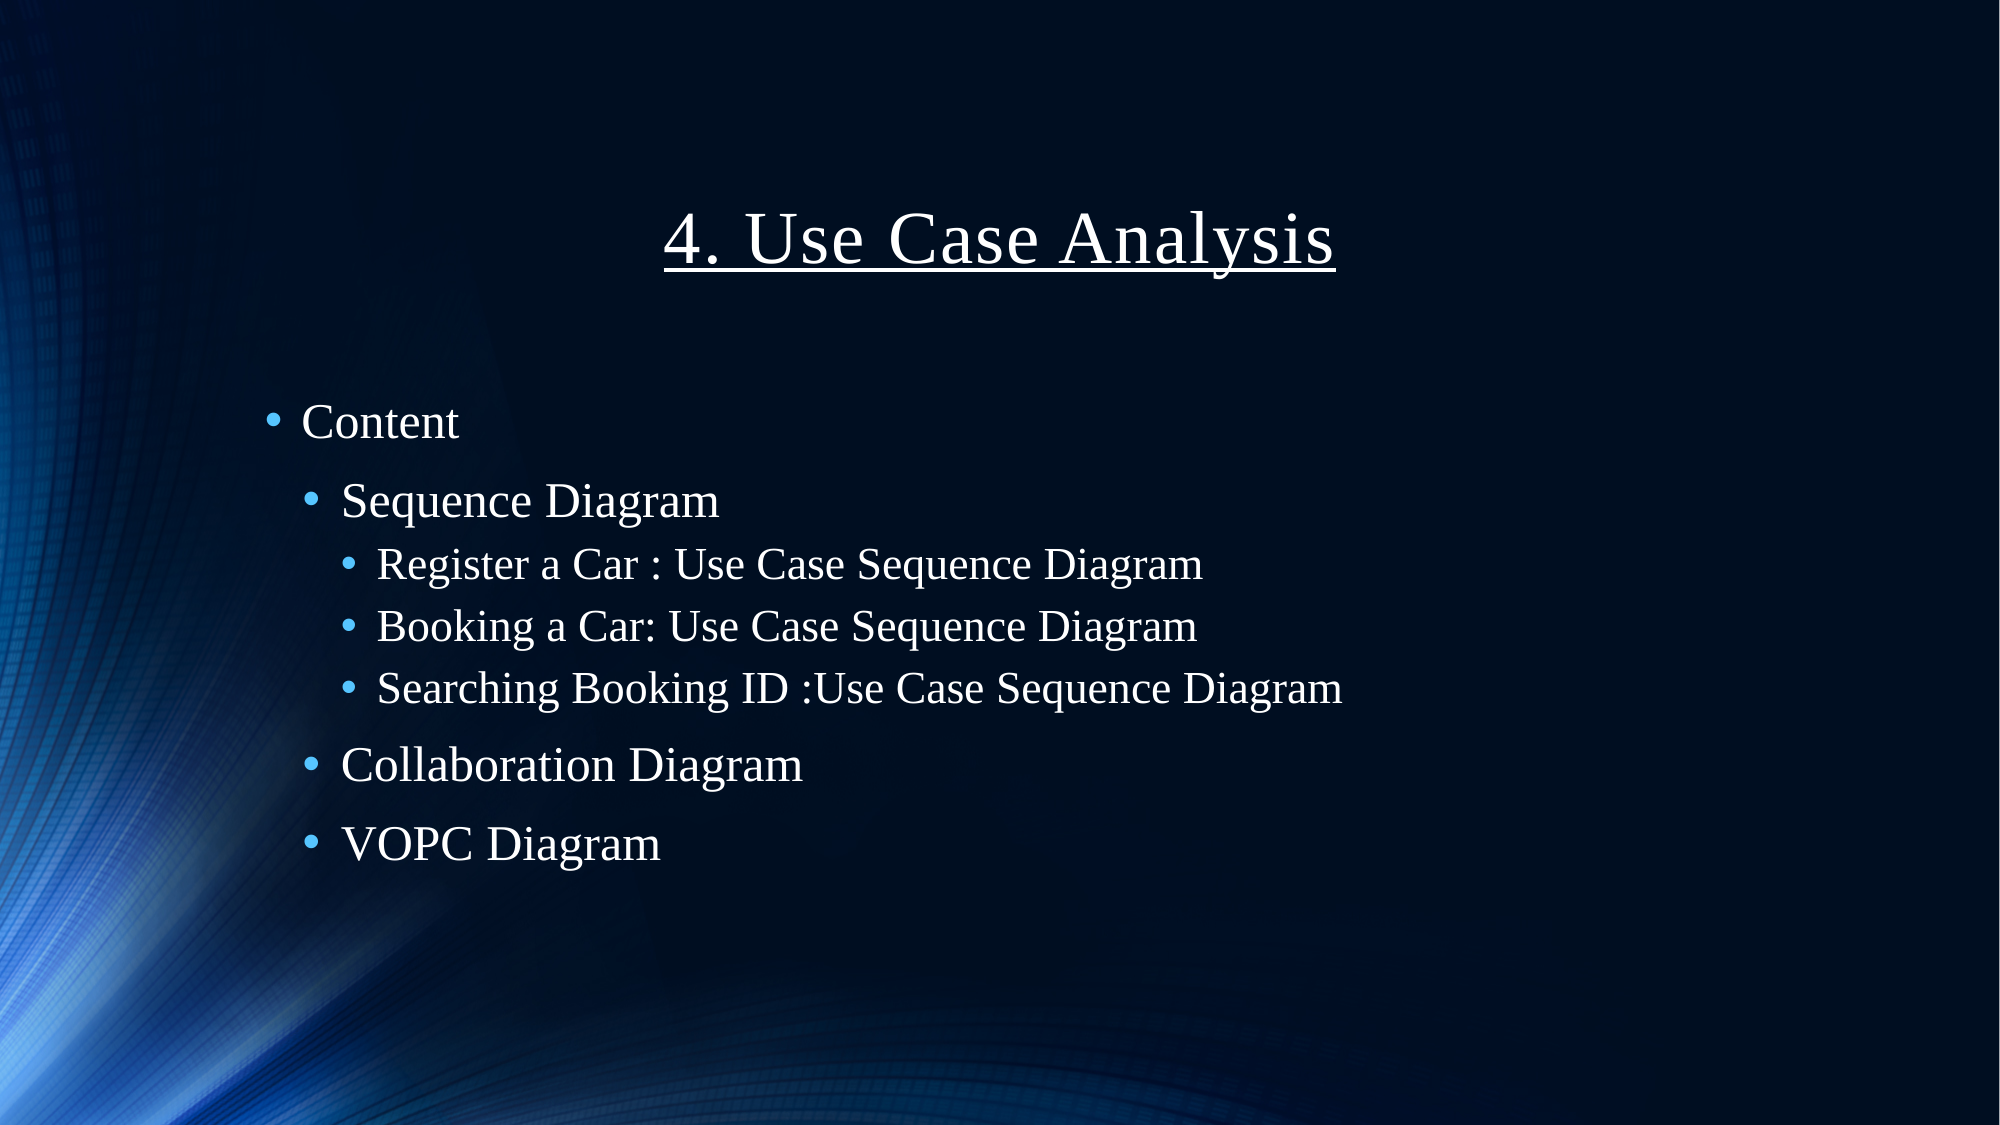

# 4. Use Case Analysis
Content
Sequence Diagram
Register a Car : Use Case Sequence Diagram
Booking a Car: Use Case Sequence Diagram
Searching Booking ID :Use Case Sequence Diagram
Collaboration Diagram
VOPC Diagram